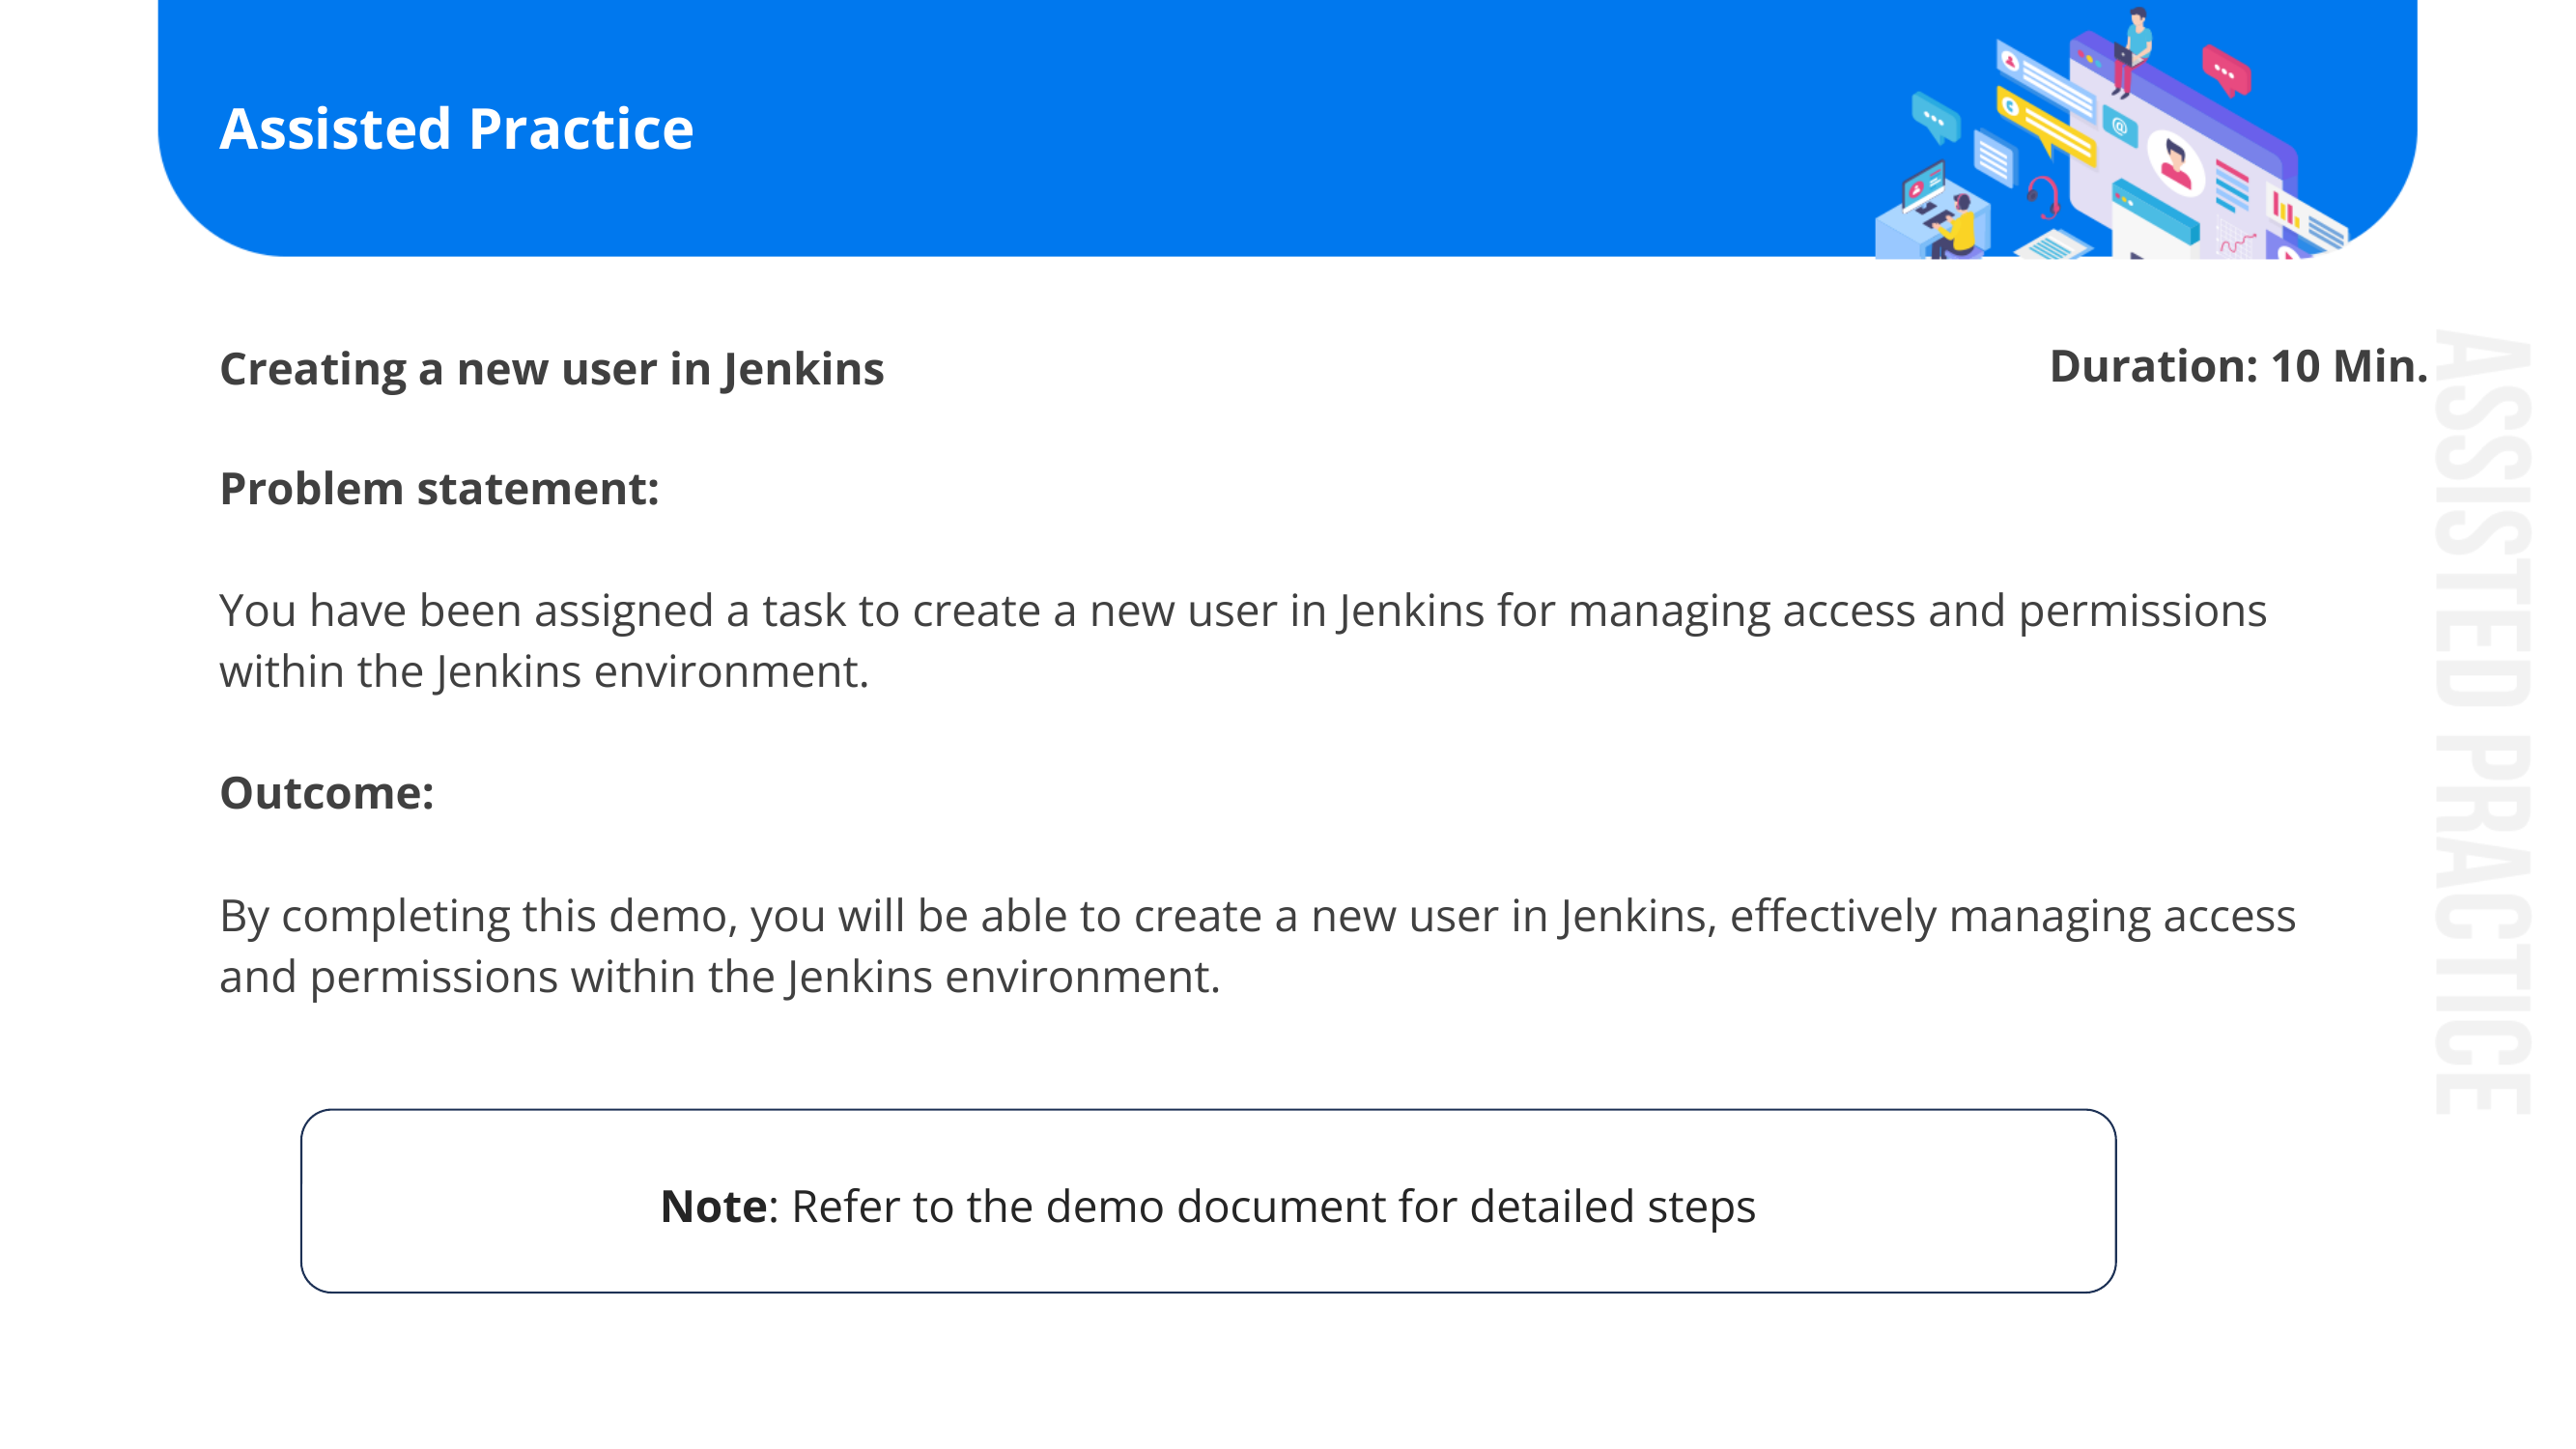

# Assisted Practice
 	Duration: 10 Min.
Creating a new user in Jenkins
Problem statement:

You have been assigned a task to create a new user in Jenkins for managing access and permissions within the Jenkins environment.

Outcome:

By completing this demo, you will be able to create a new user in Jenkins, effectively managing access and permissions within the Jenkins environment.
Note: Refer to the demo document for detailed steps